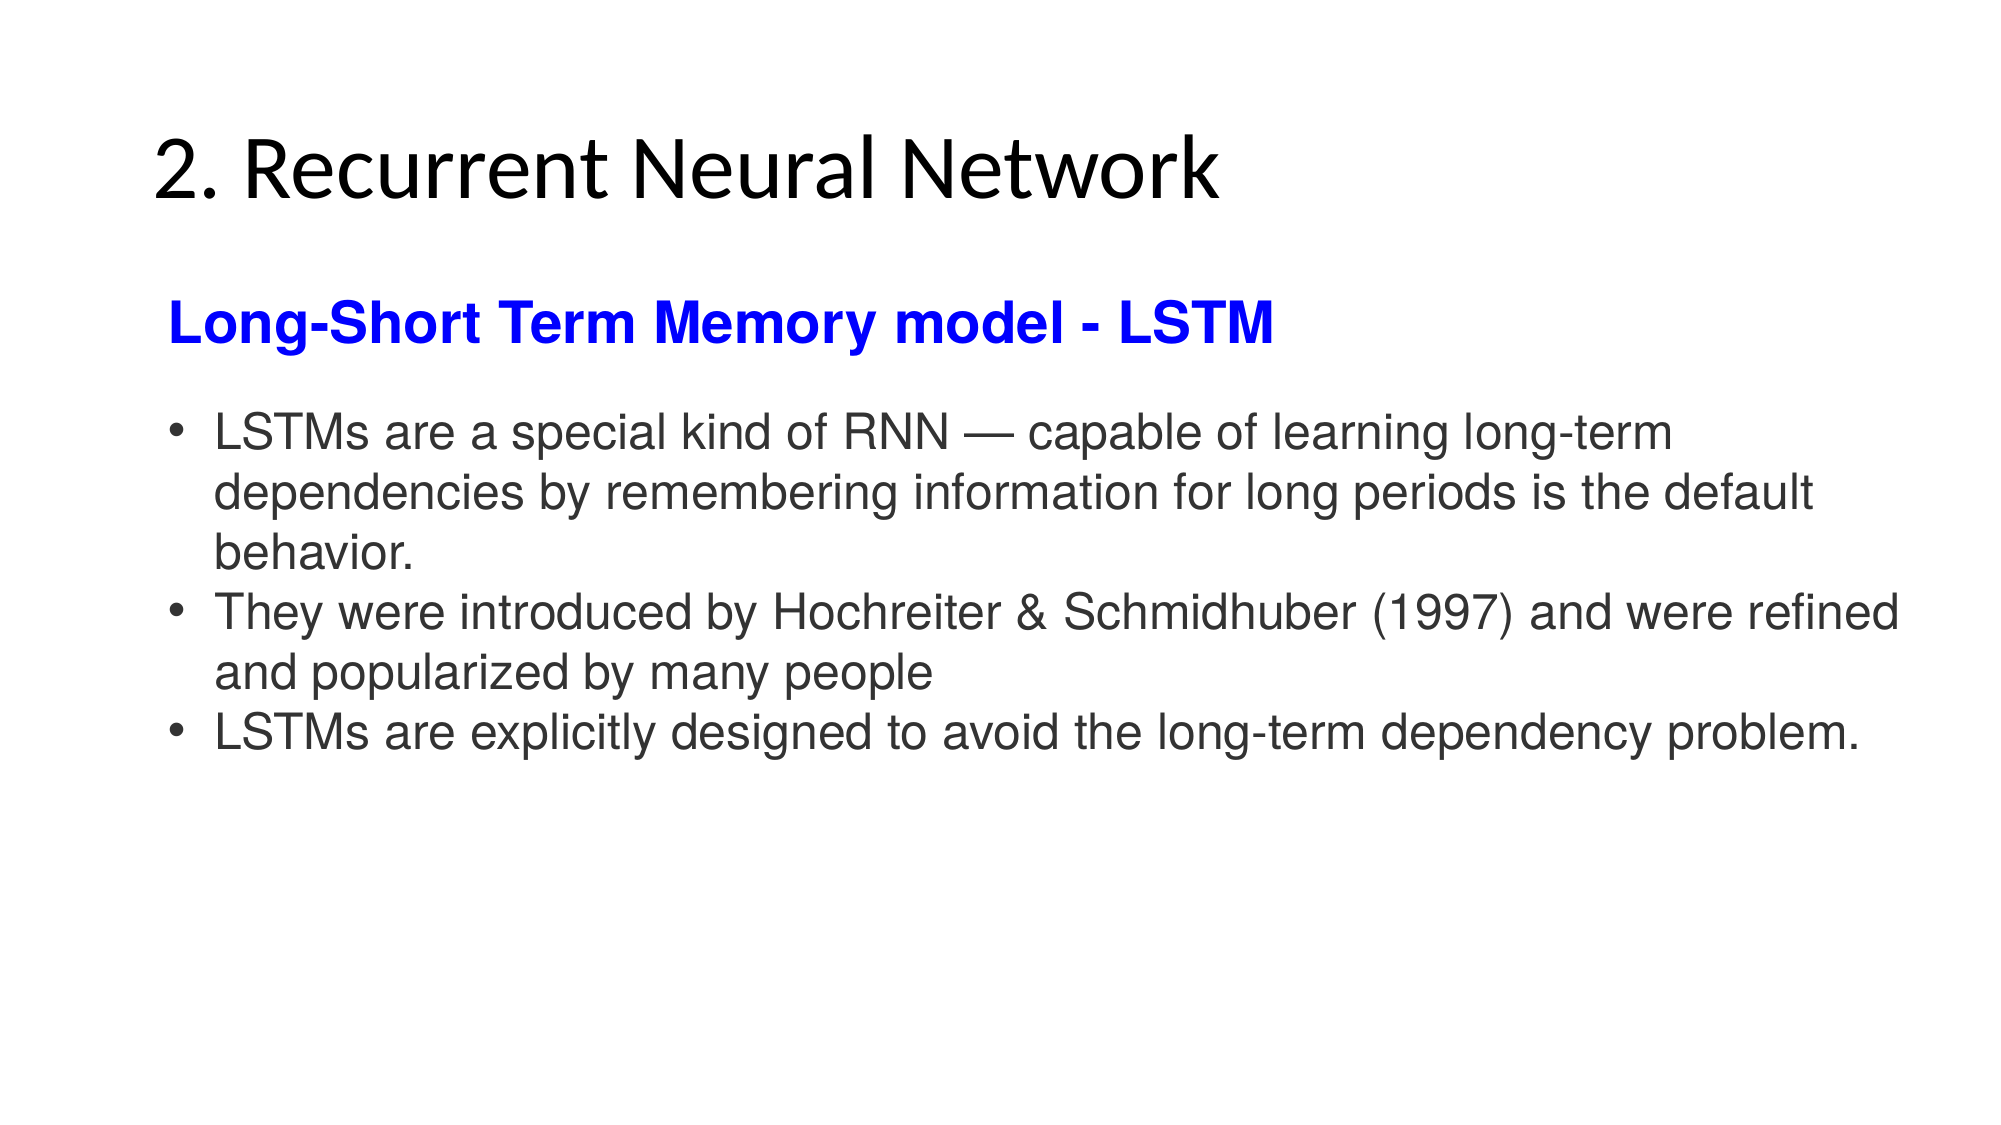

# 2. Recurrent Neural Network
Long-Short Term Memory model - LSTM

LSTMs are a special kind of RNN — capable of learning long-term dependencies by remembering information for long periods is the default behavior.
They were introduced by Hochreiter & Schmidhuber (1997) and were refined and popularized by many people
LSTMs are explicitly designed to avoid the long-term dependency problem.